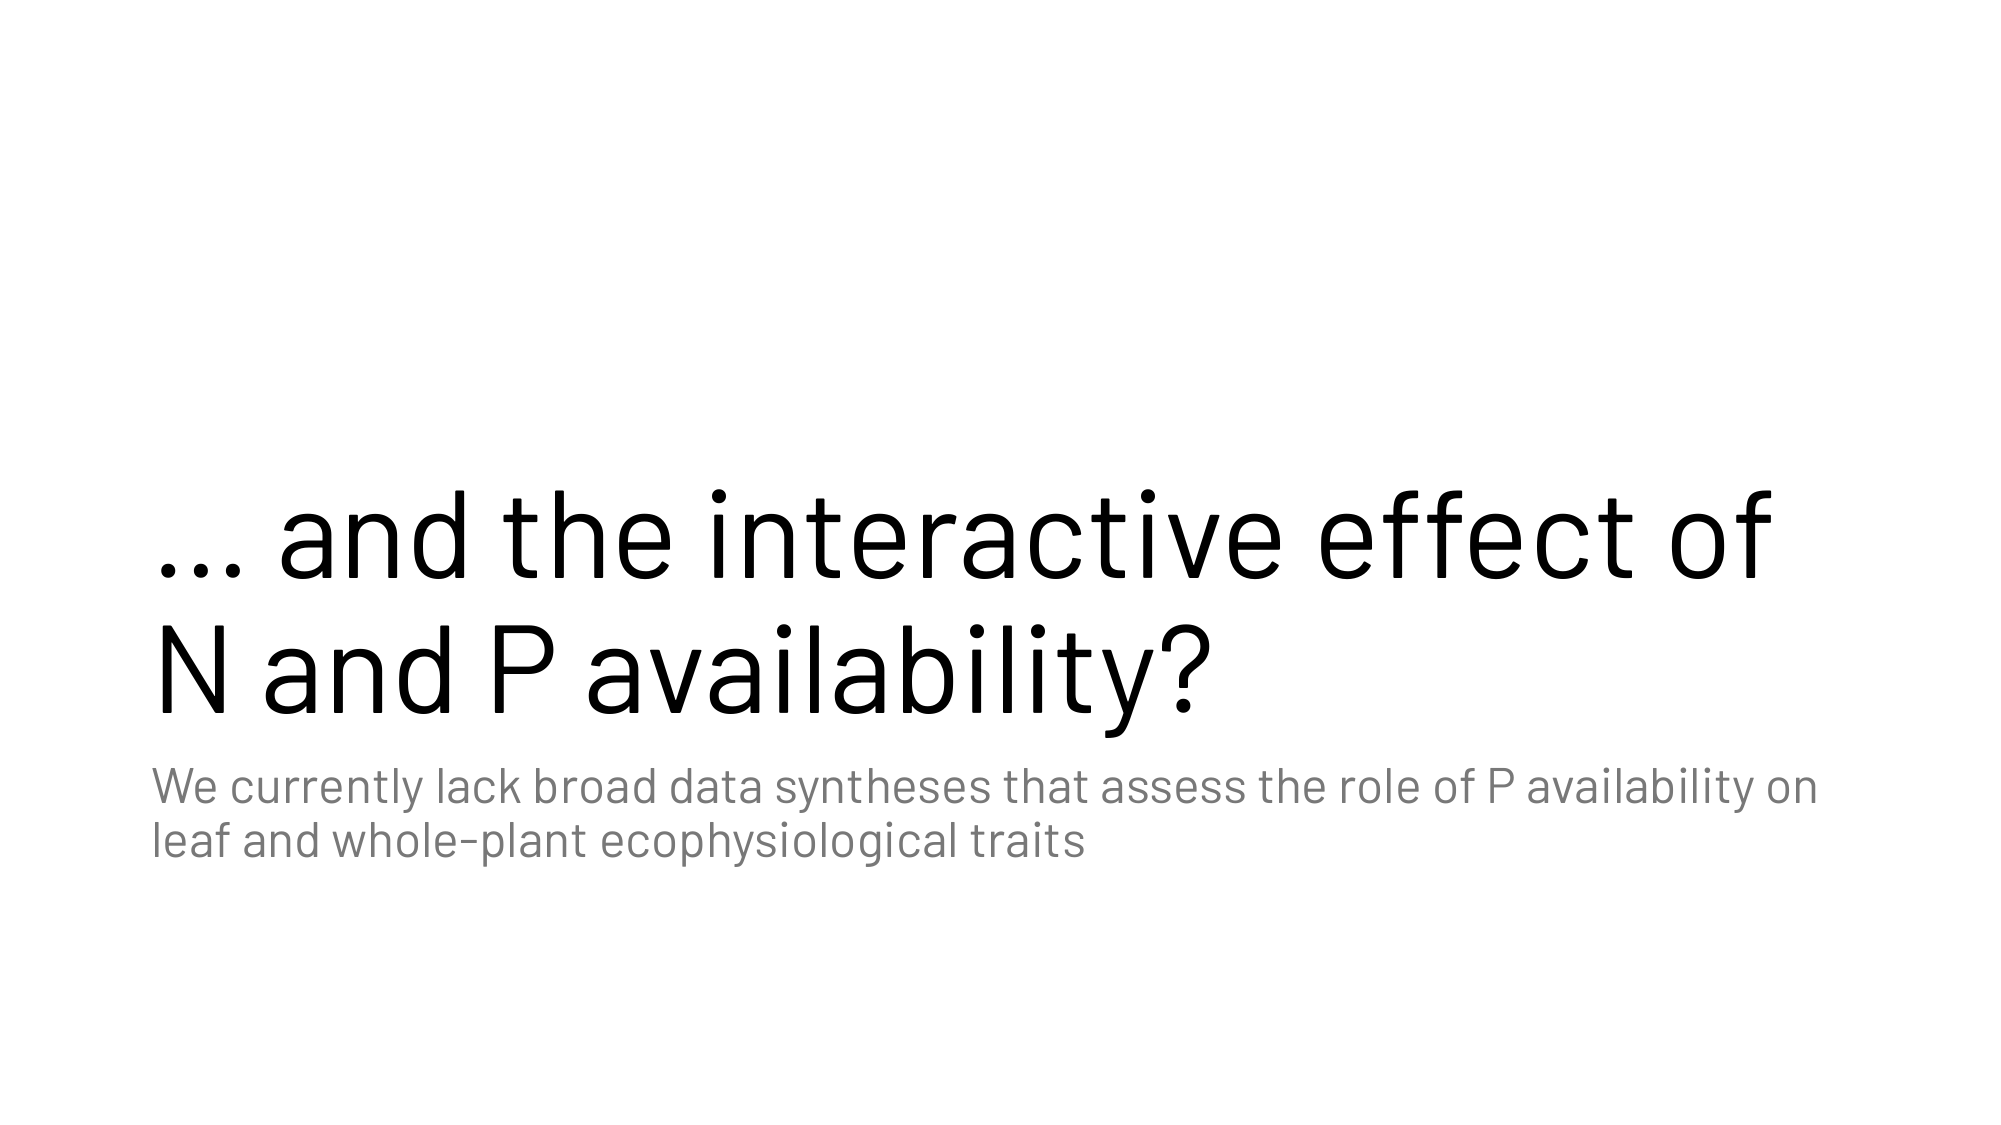

# … and the interactive effect of N and P availability?
We currently lack broad data syntheses that assess the role of P availability on leaf and whole-plant ecophysiological traits